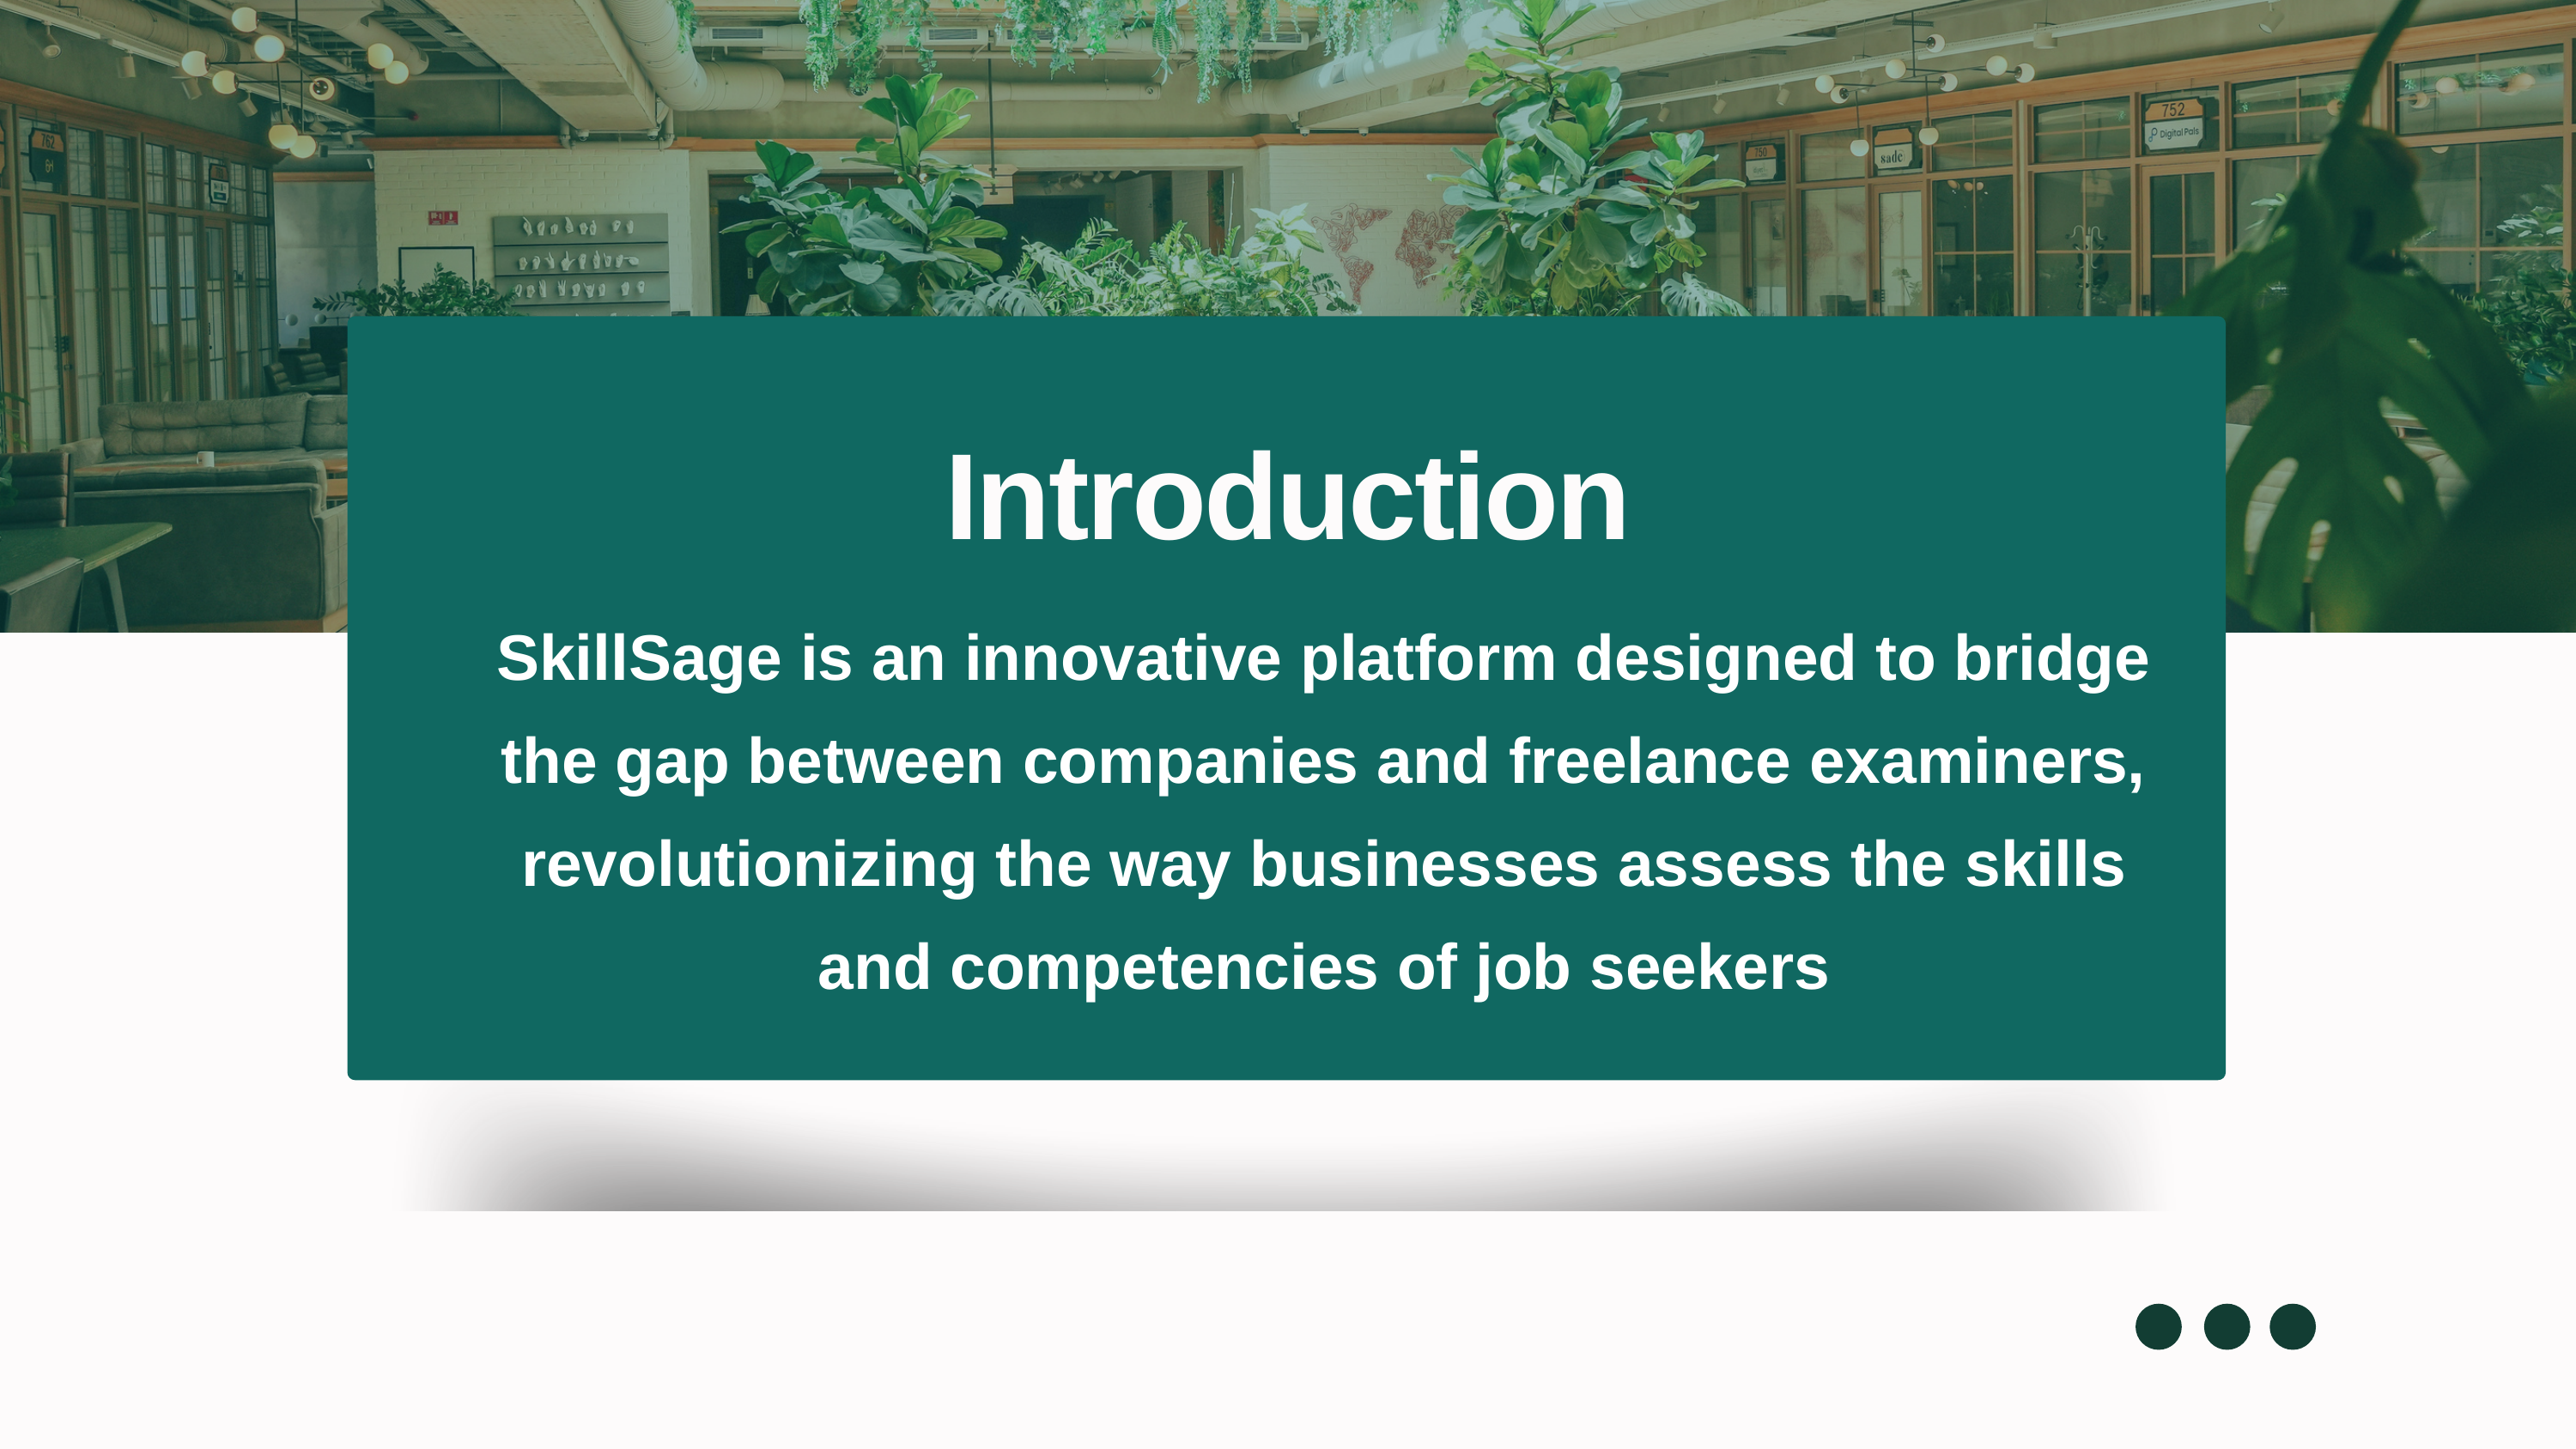

Introduction
SkillSage is an innovative platform designed to bridge the gap between companies and freelance examiners, revolutionizing the way businesses assess the skills and competencies of job seekers